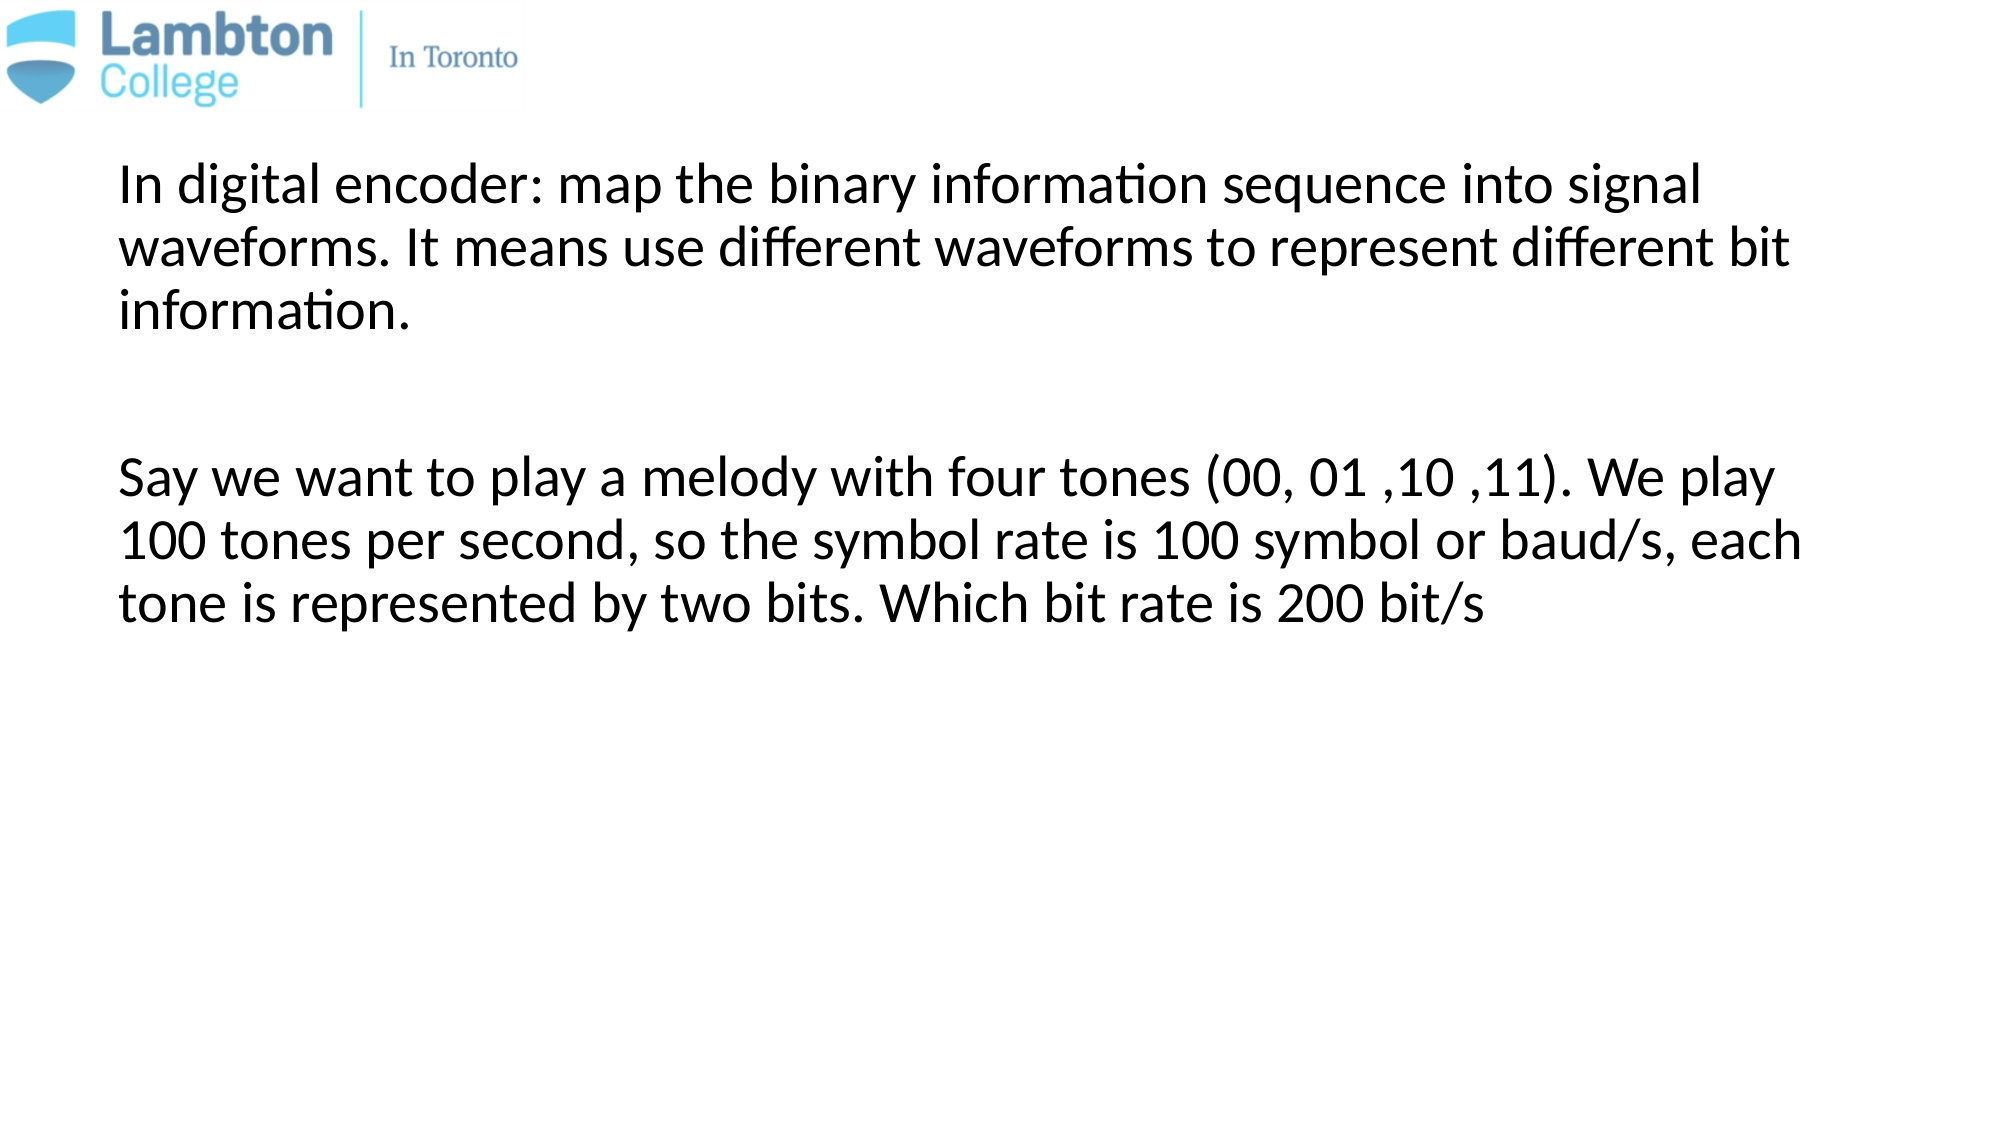

In digital encoder: map the binary information sequence into signal waveforms. It means use different waveforms to represent different bit information.

Say we want to play a melody with four tones (00, 01 ,10 ,11). We play 100 tones per second, so the symbol rate is 100 symbol or baud/s, each tone is represented by two bits. Which bit rate is 200 bit/s